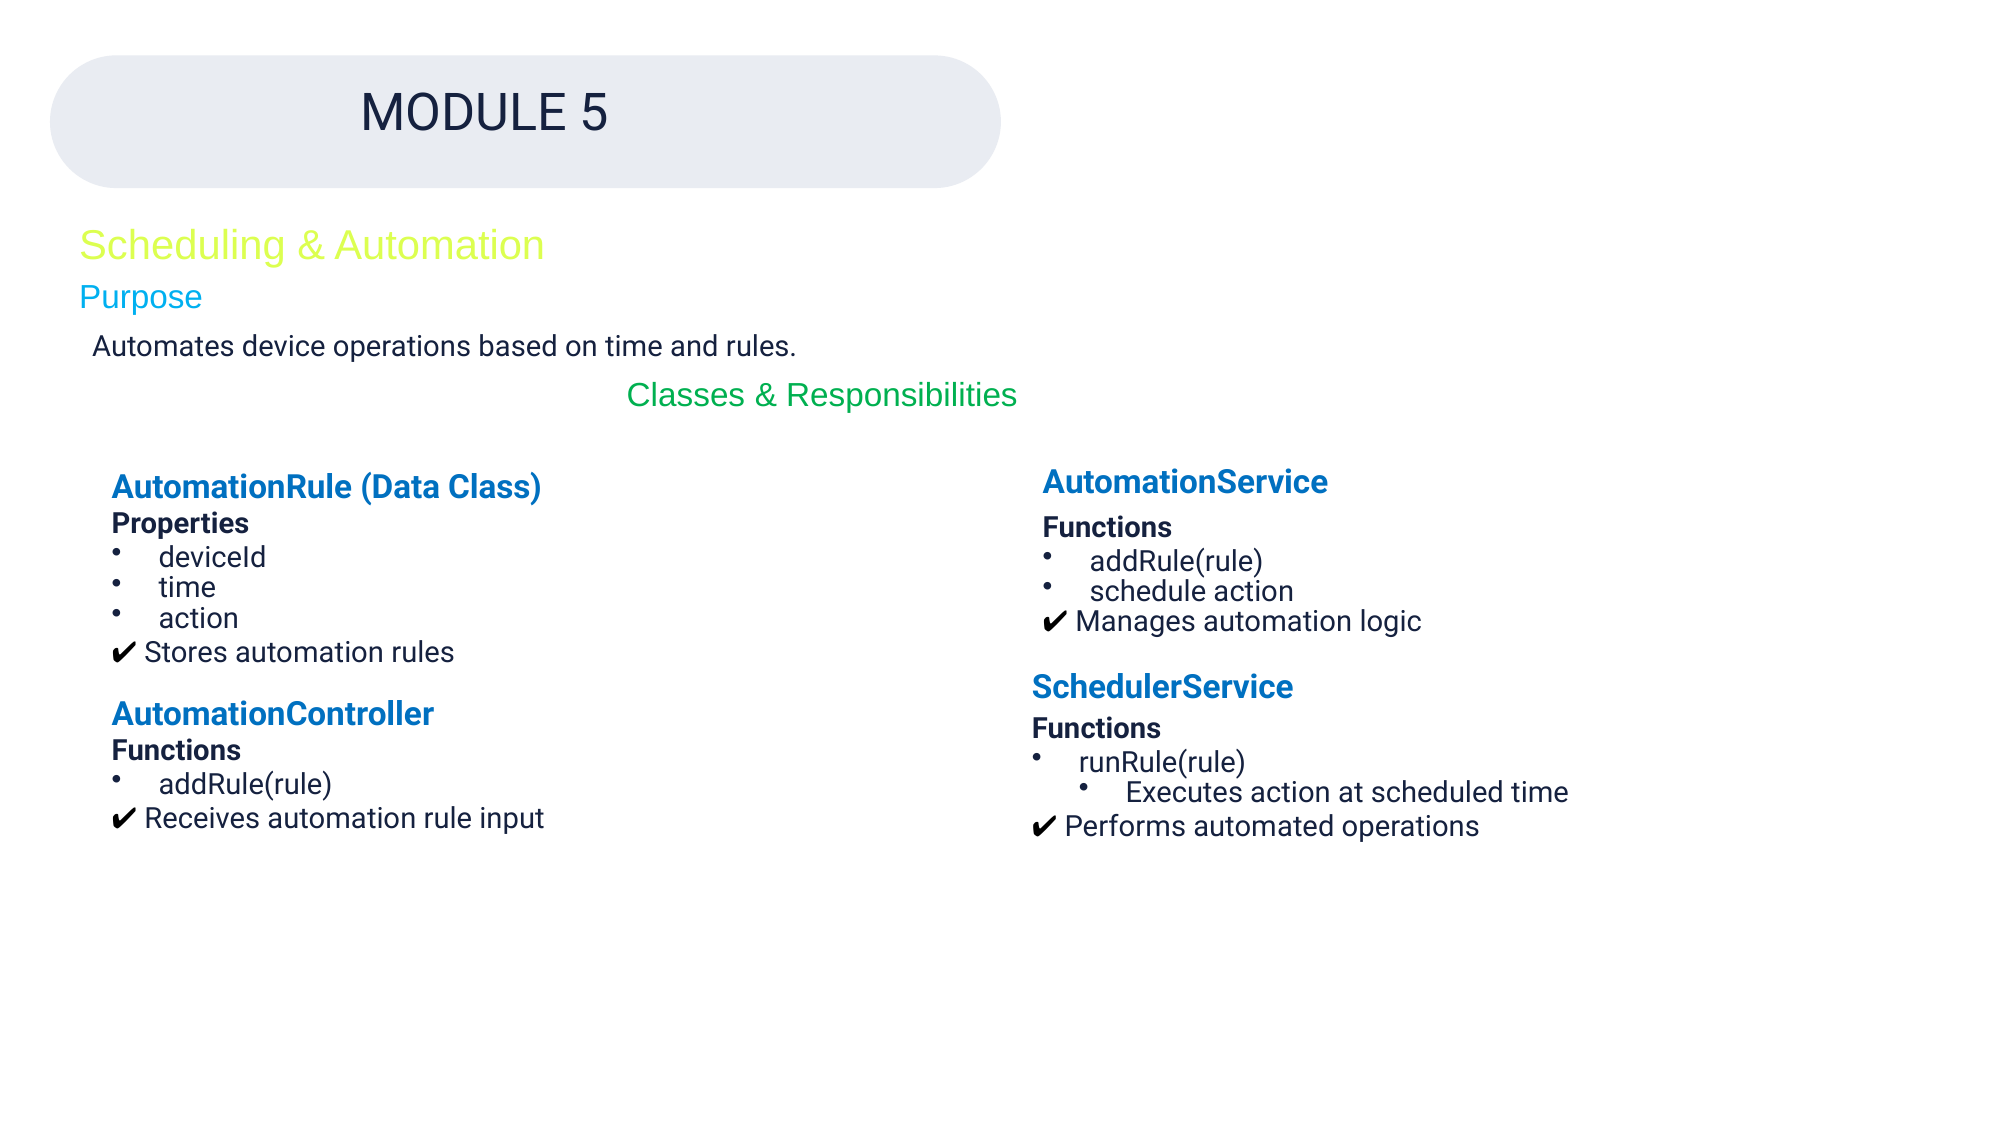

MODULE 5
Scheduling & Automation

Purpose
Automates device operations based on time and rules.
Classes & Responsibilities
AutomationService
AutomationRule (Data Class)
Properties
Functions
deviceId
addRule(rule)
time
schedule action
action
✔ Manages automation logic
✔ Stores automation rules
SchedulerService
AutomationController
Functions
Functions
runRule(rule)
addRule(rule)
Executes action at scheduled time
✔ Receives automation rule input
✔ Performs automated operations